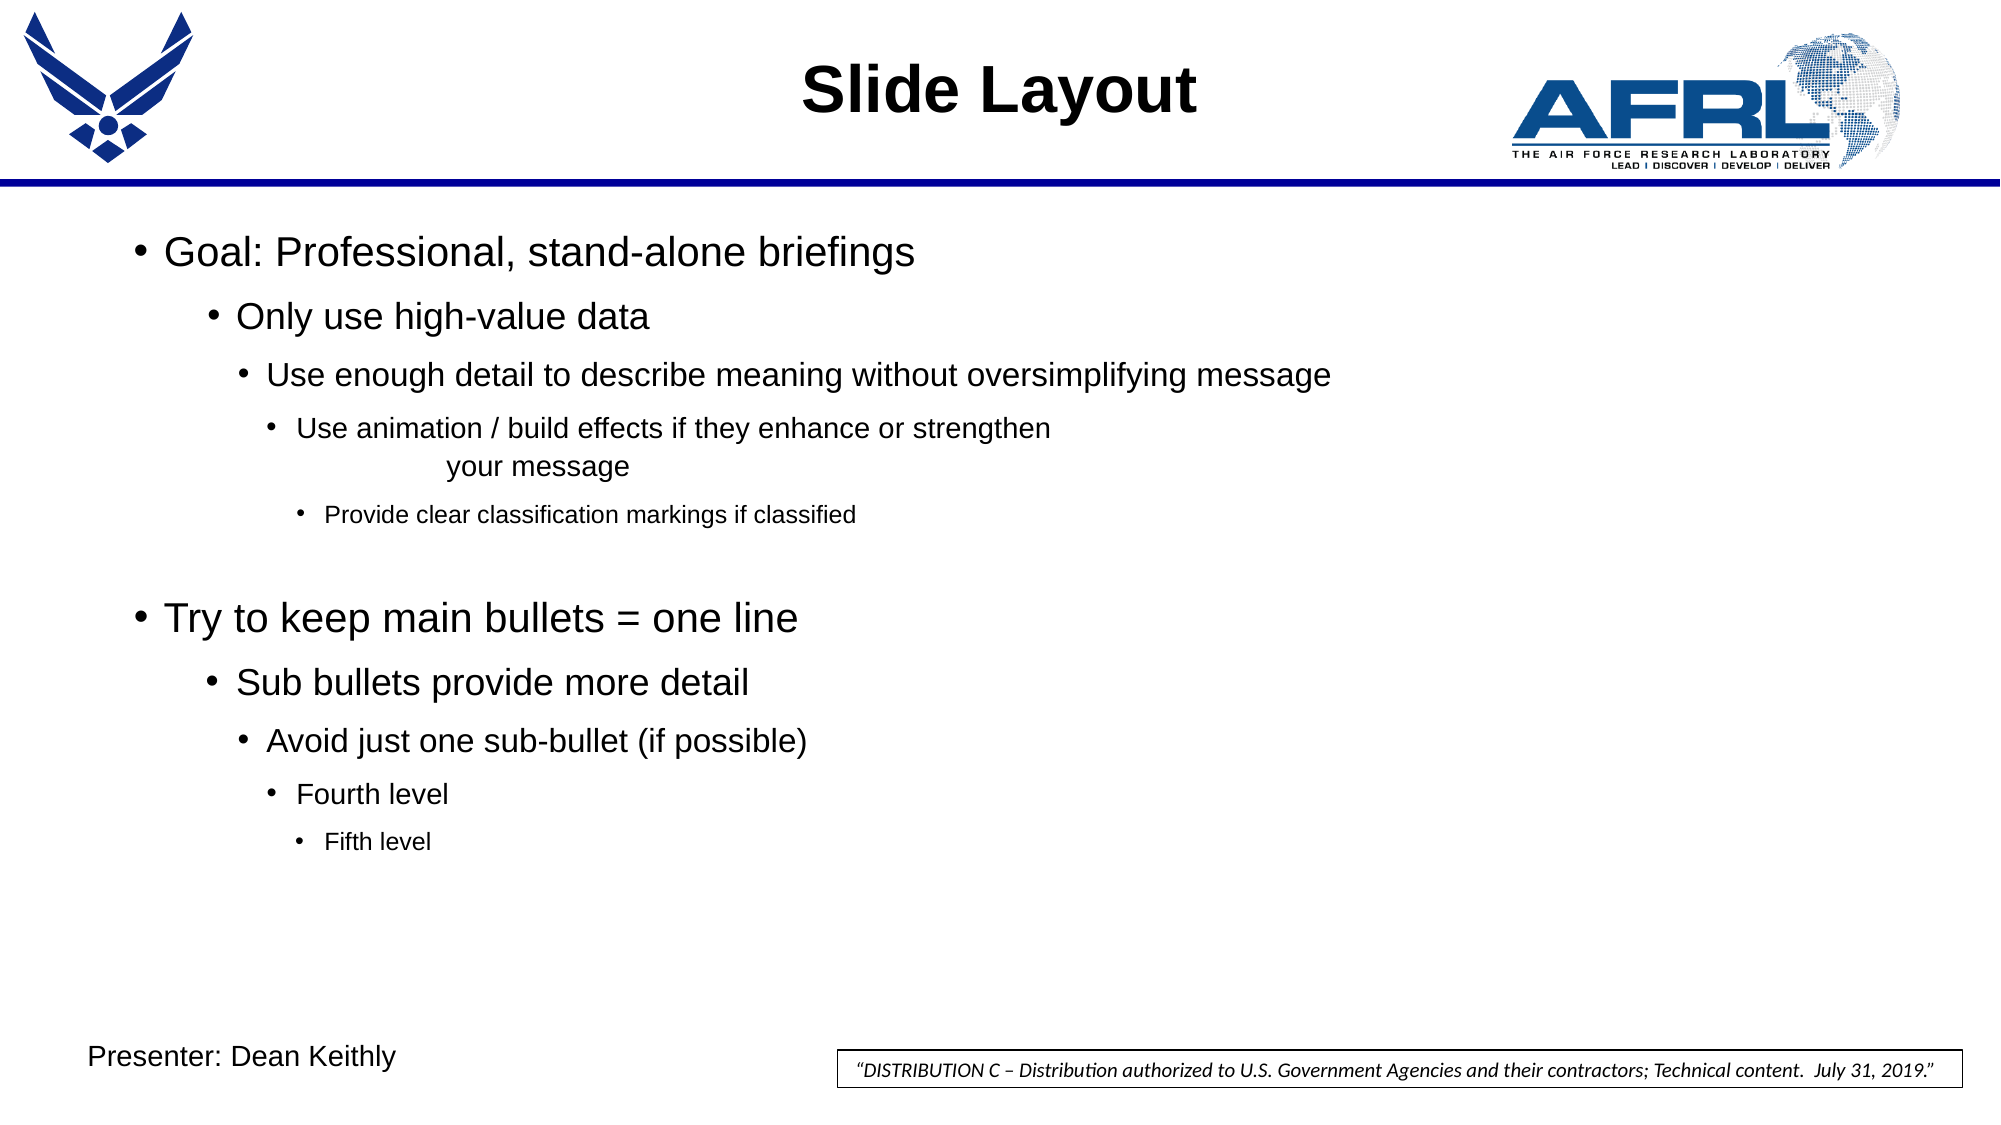

Slide Layout
Goal: Professional, stand-alone briefings
Only use high-value data
Use enough detail to describe meaning without oversimplifying message
Use animation / build effects if they enhance or strengthen
	your message
Provide clear classification markings if classified

Try to keep main bullets = one line
Sub bullets provide more detail
Avoid just one sub-bullet (if possible)
Fourth level
Fifth level

Presenter: Dean Keithly